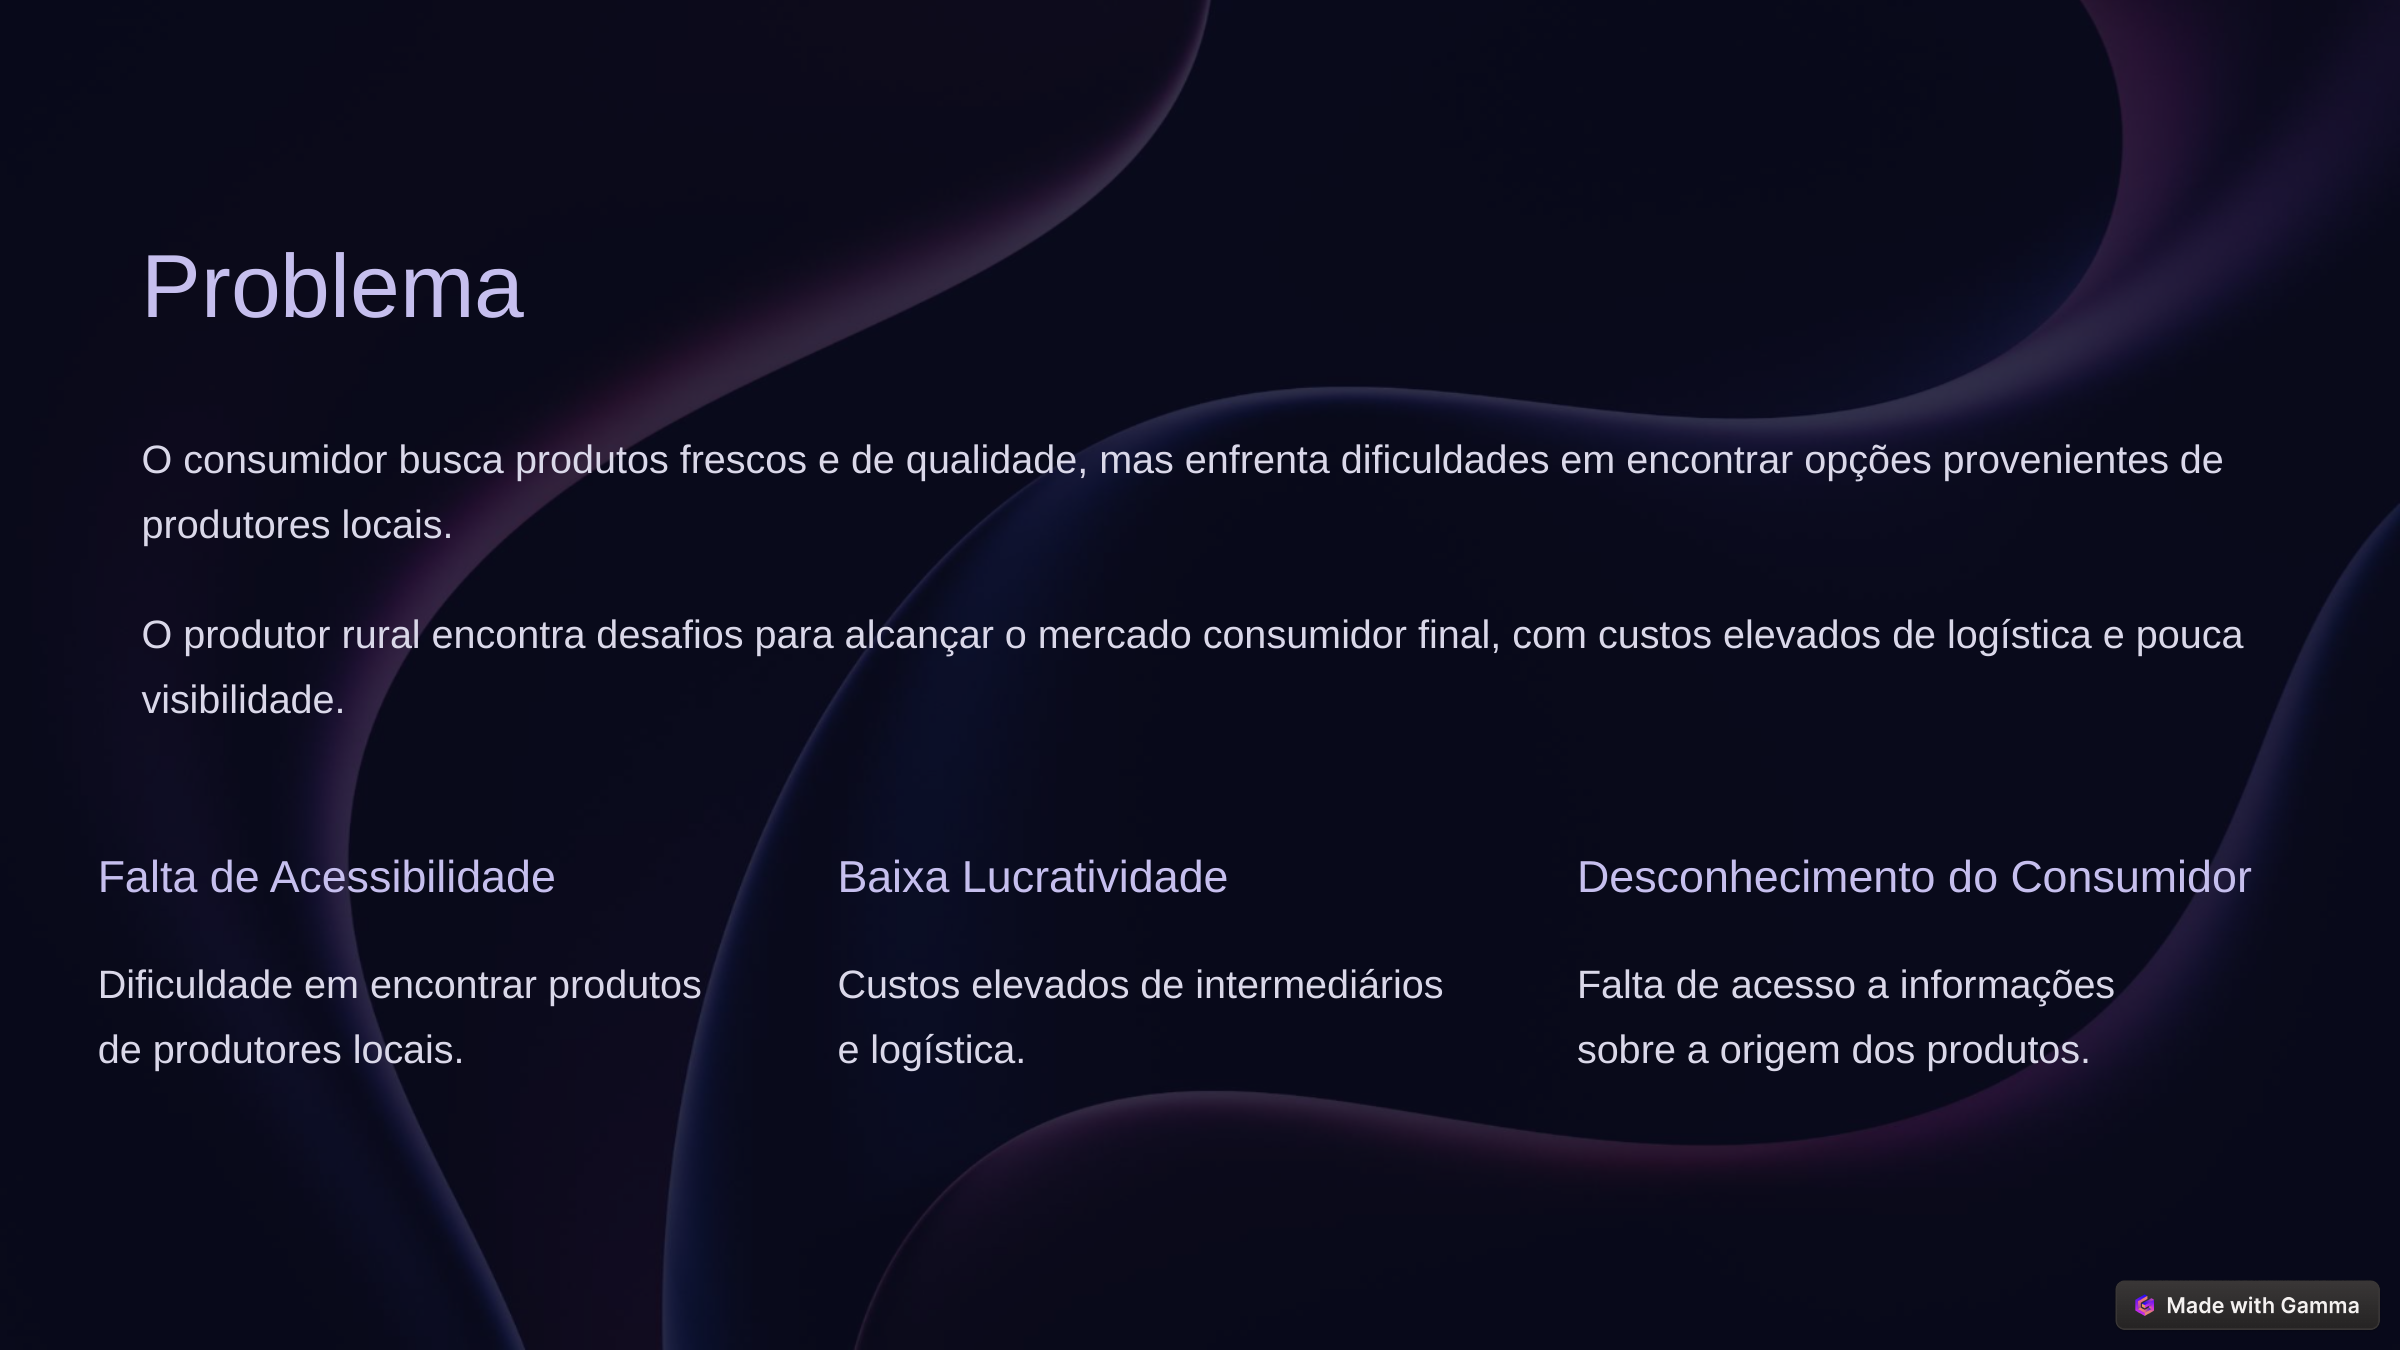

Problema
O consumidor busca produtos frescos e de qualidade, mas enfrenta dificuldades em encontrar opções provenientes de produtores locais.
O produtor rural encontra desafios para alcançar o mercado consumidor final, com custos elevados de logística e pouca visibilidade.
Desconhecimento do Consumidor
Falta de Acessibilidade
Baixa Lucratividade
Dificuldade em encontrar produtos de produtores locais.
Custos elevados de intermediários e logística.
Falta de acesso a informações sobre a origem dos produtos.